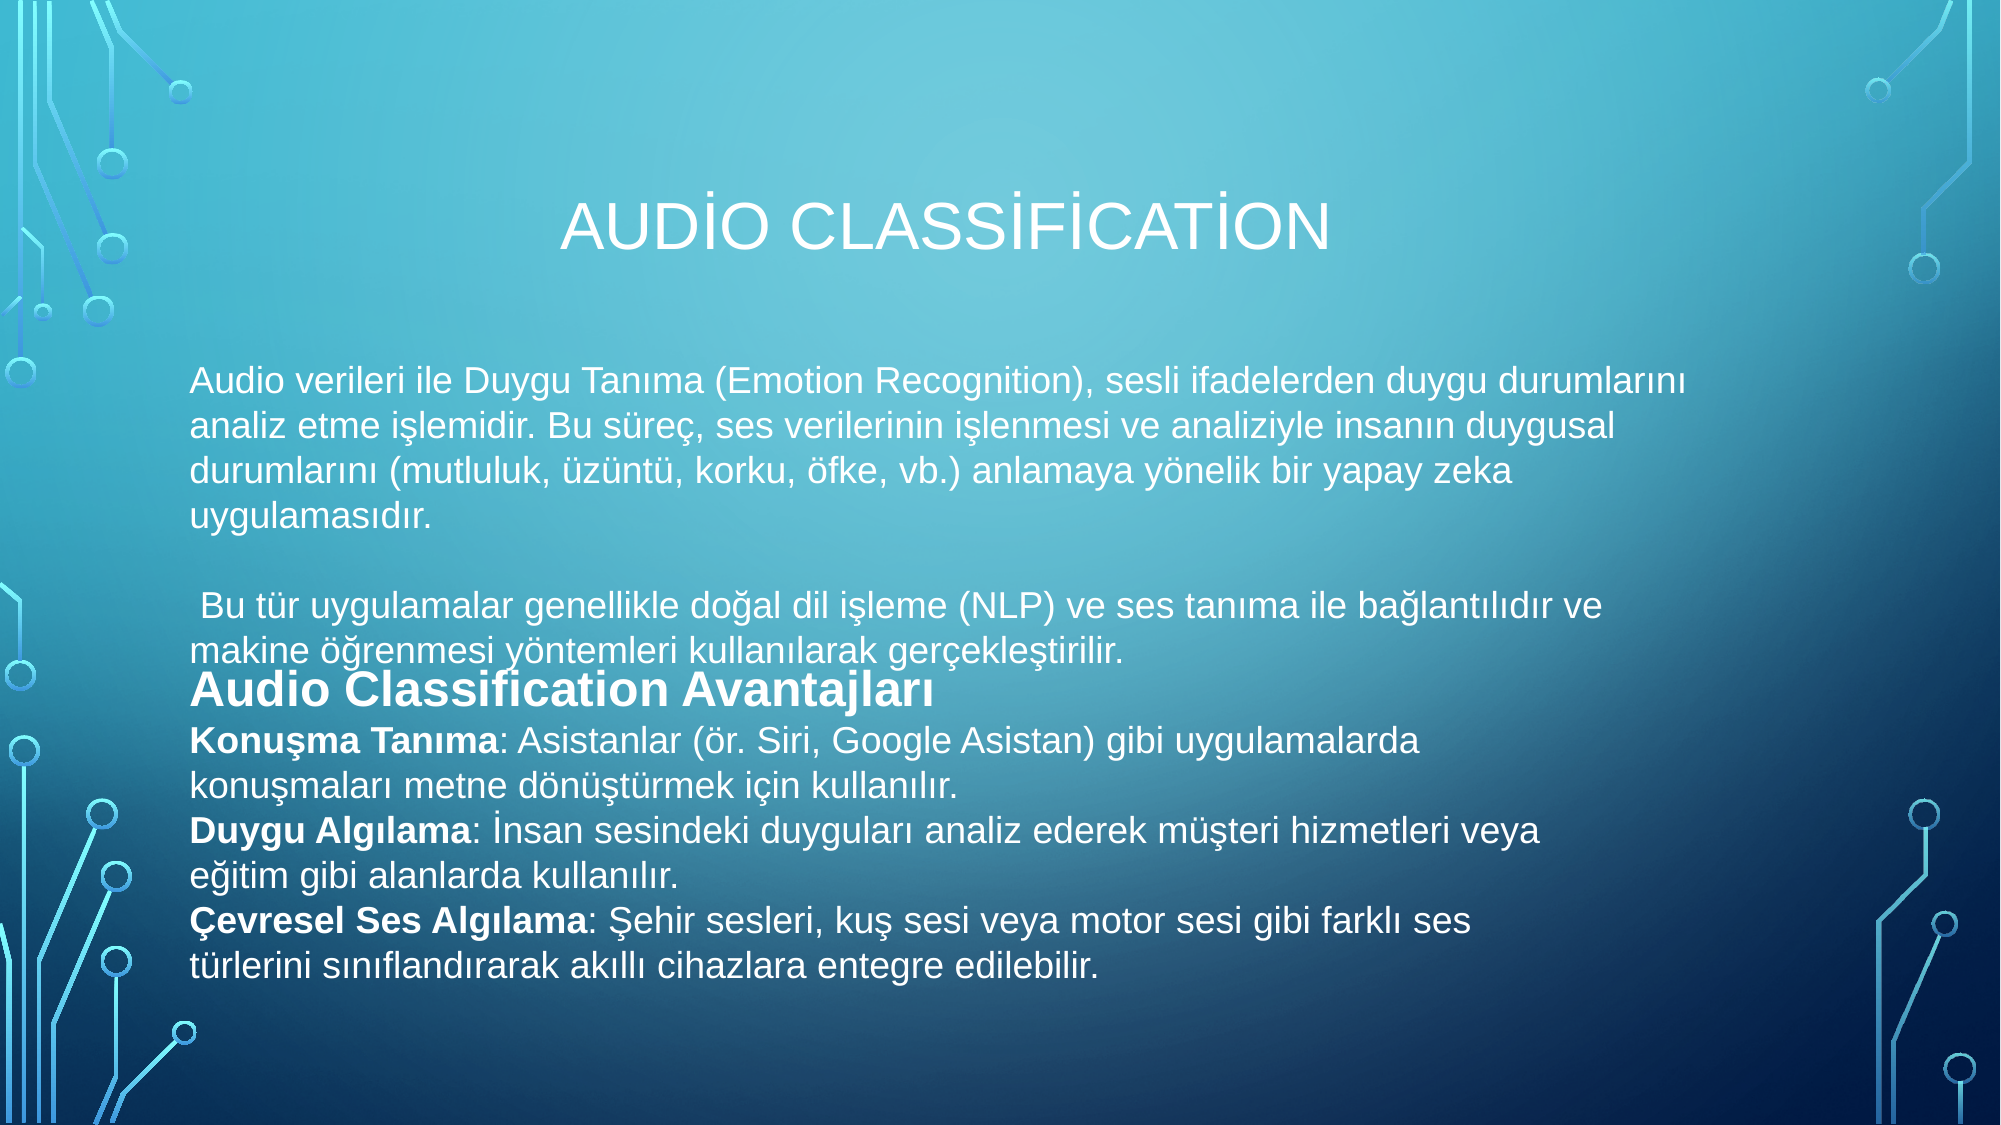

# Audio classification
Audio verileri ile Duygu Tanıma (Emotion Recognition), sesli ifadelerden duygu durumlarını analiz etme işlemidir. Bu süreç, ses verilerinin işlenmesi ve analiziyle insanın duygusal durumlarını (mutluluk, üzüntü, korku, öfke, vb.) anlamaya yönelik bir yapay zeka uygulamasıdır.

 Bu tür uygulamalar genellikle doğal dil işleme (NLP) ve ses tanıma ile bağlantılıdır ve makine öğrenmesi yöntemleri kullanılarak gerçekleştirilir.

Audio Classification Avantajları
Konuşma Tanıma: Asistanlar (ör. Siri, Google Asistan) gibi uygulamalarda konuşmaları metne dönüştürmek için kullanılır.
Duygu Algılama: İnsan sesindeki duyguları analiz ederek müşteri hizmetleri veya eğitim gibi alanlarda kullanılır.
Çevresel Ses Algılama: Şehir sesleri, kuş sesi veya motor sesi gibi farklı ses türlerini sınıflandırarak akıllı cihazlara entegre edilebilir.